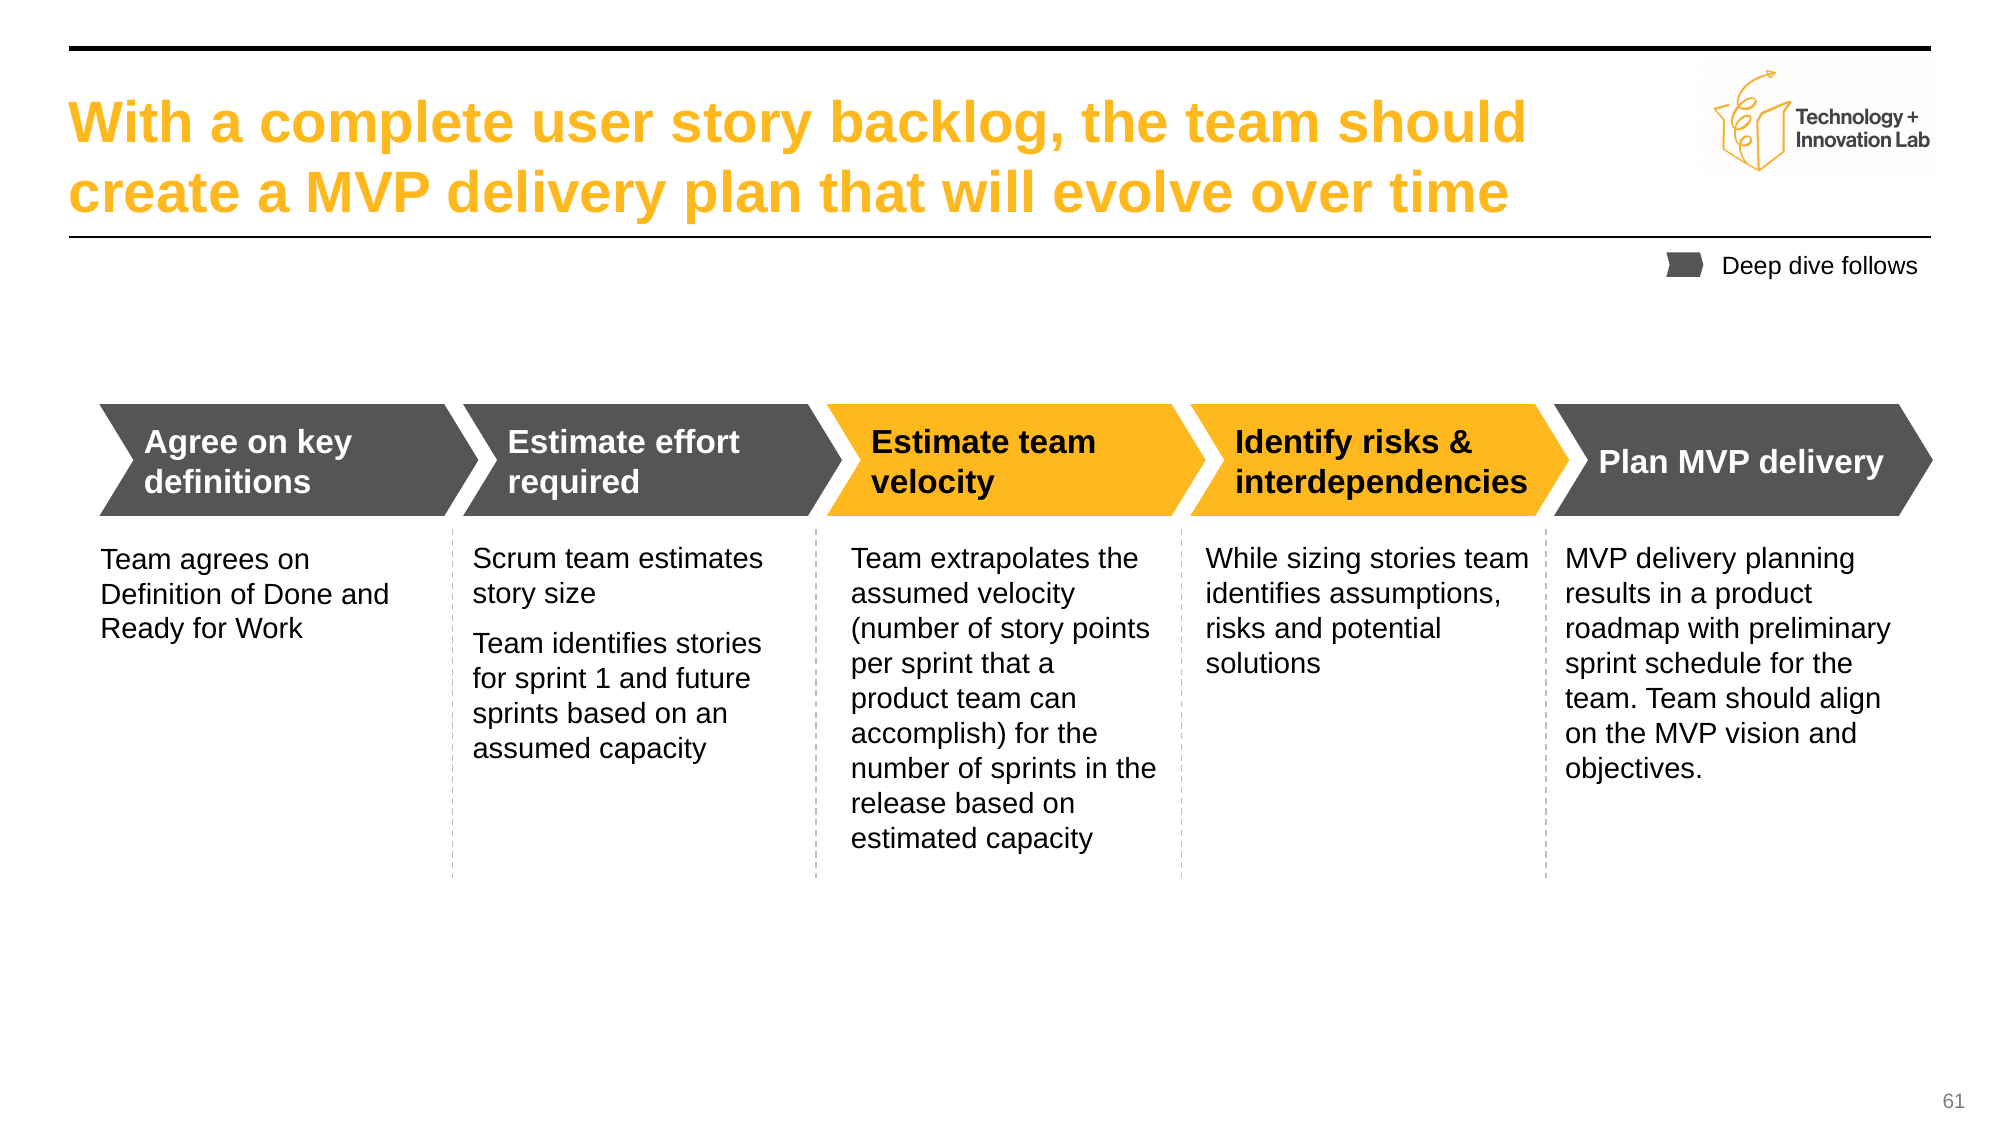

# With a complete user story backlog, the team should create a MVP delivery plan that will evolve over time
Deep dive follows

Estimate effort required

Estimate team velocity

Identify risks & interdependencies

Plan MVP delivery

Agree on key definitions
Team agrees on Definition of Done and Ready for Work

Scrum team estimates story size
Team identifies stories for sprint 1 and future sprints based on an assumed capacity

Team extrapolates the assumed velocity (number of story points per sprint that a product team can accomplish) for the number of sprints in the release based on estimated capacity
While sizing stories team identifies assumptions, risks and potential solutions
MVP delivery planning results in a product roadmap with preliminary sprint schedule for the team. Team should align on the MVP vision and objectives.